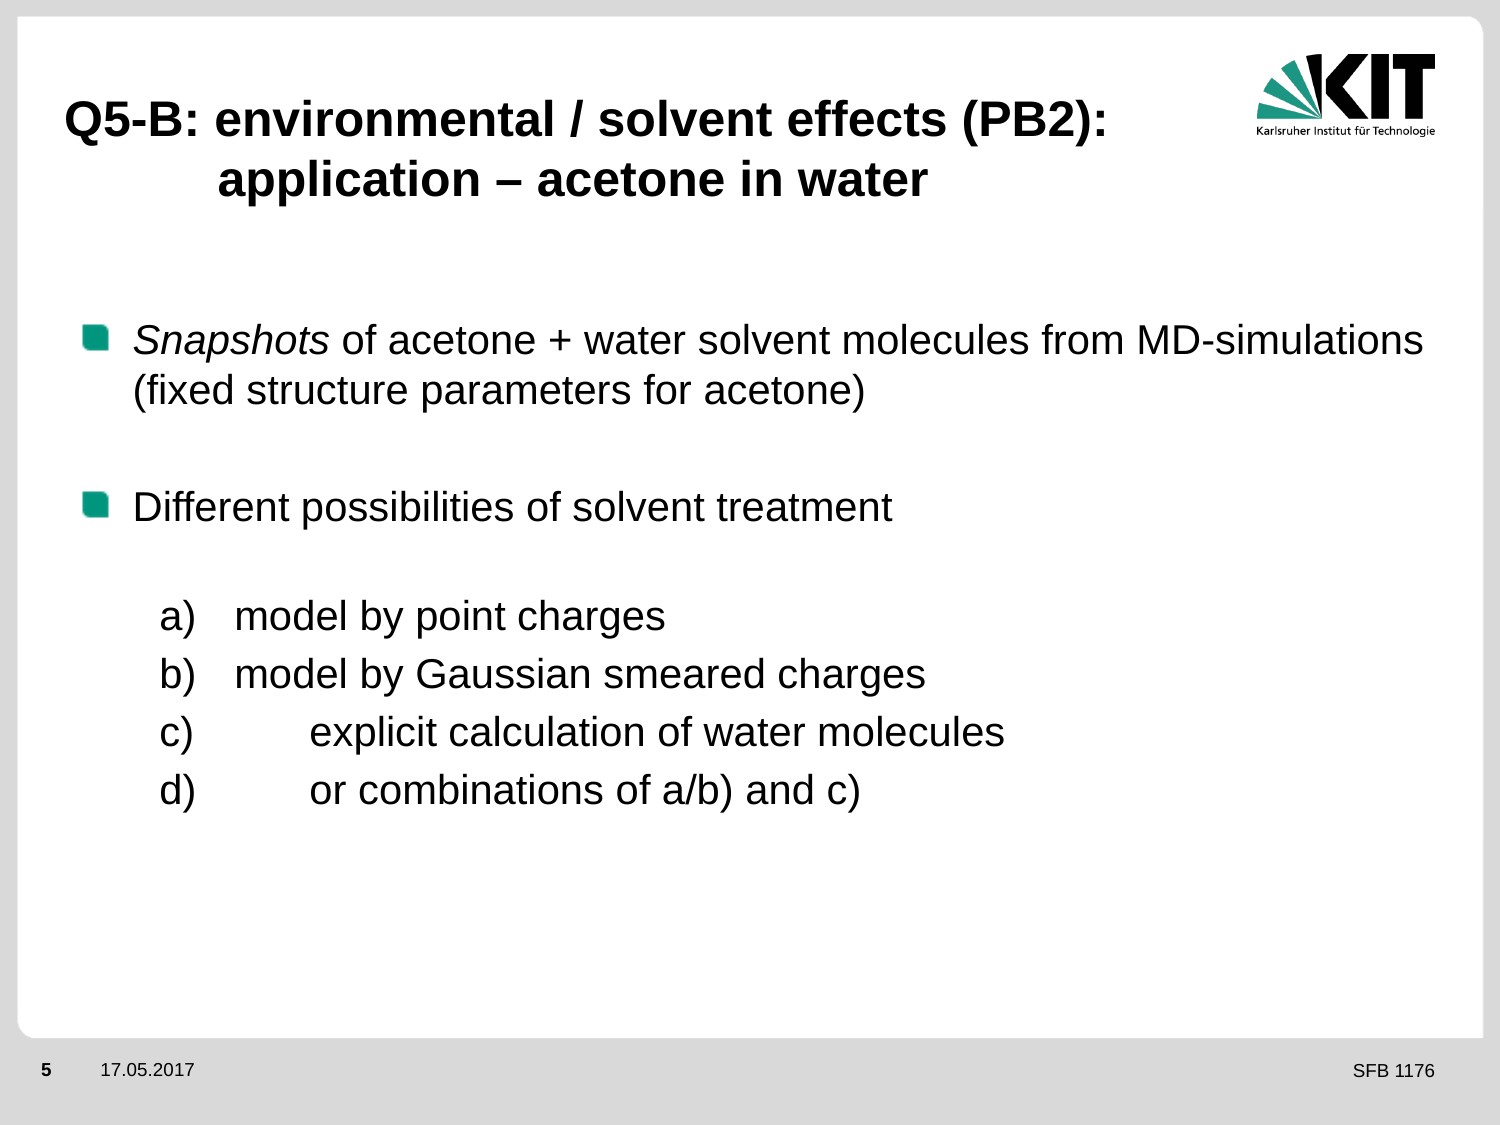

# Q5-B: environmental / solvent effects (PB2): application – acetone in water

Snapshots of acetone + water solvent molecules from MD-simulations
(fixed structure parameters for acetone)

Different possibilities of solvent treatment
model by point charges
model by Gaussian smeared charges
c) 	explicit calculation of water molecules
d) 	or combinations of a/b) and c)